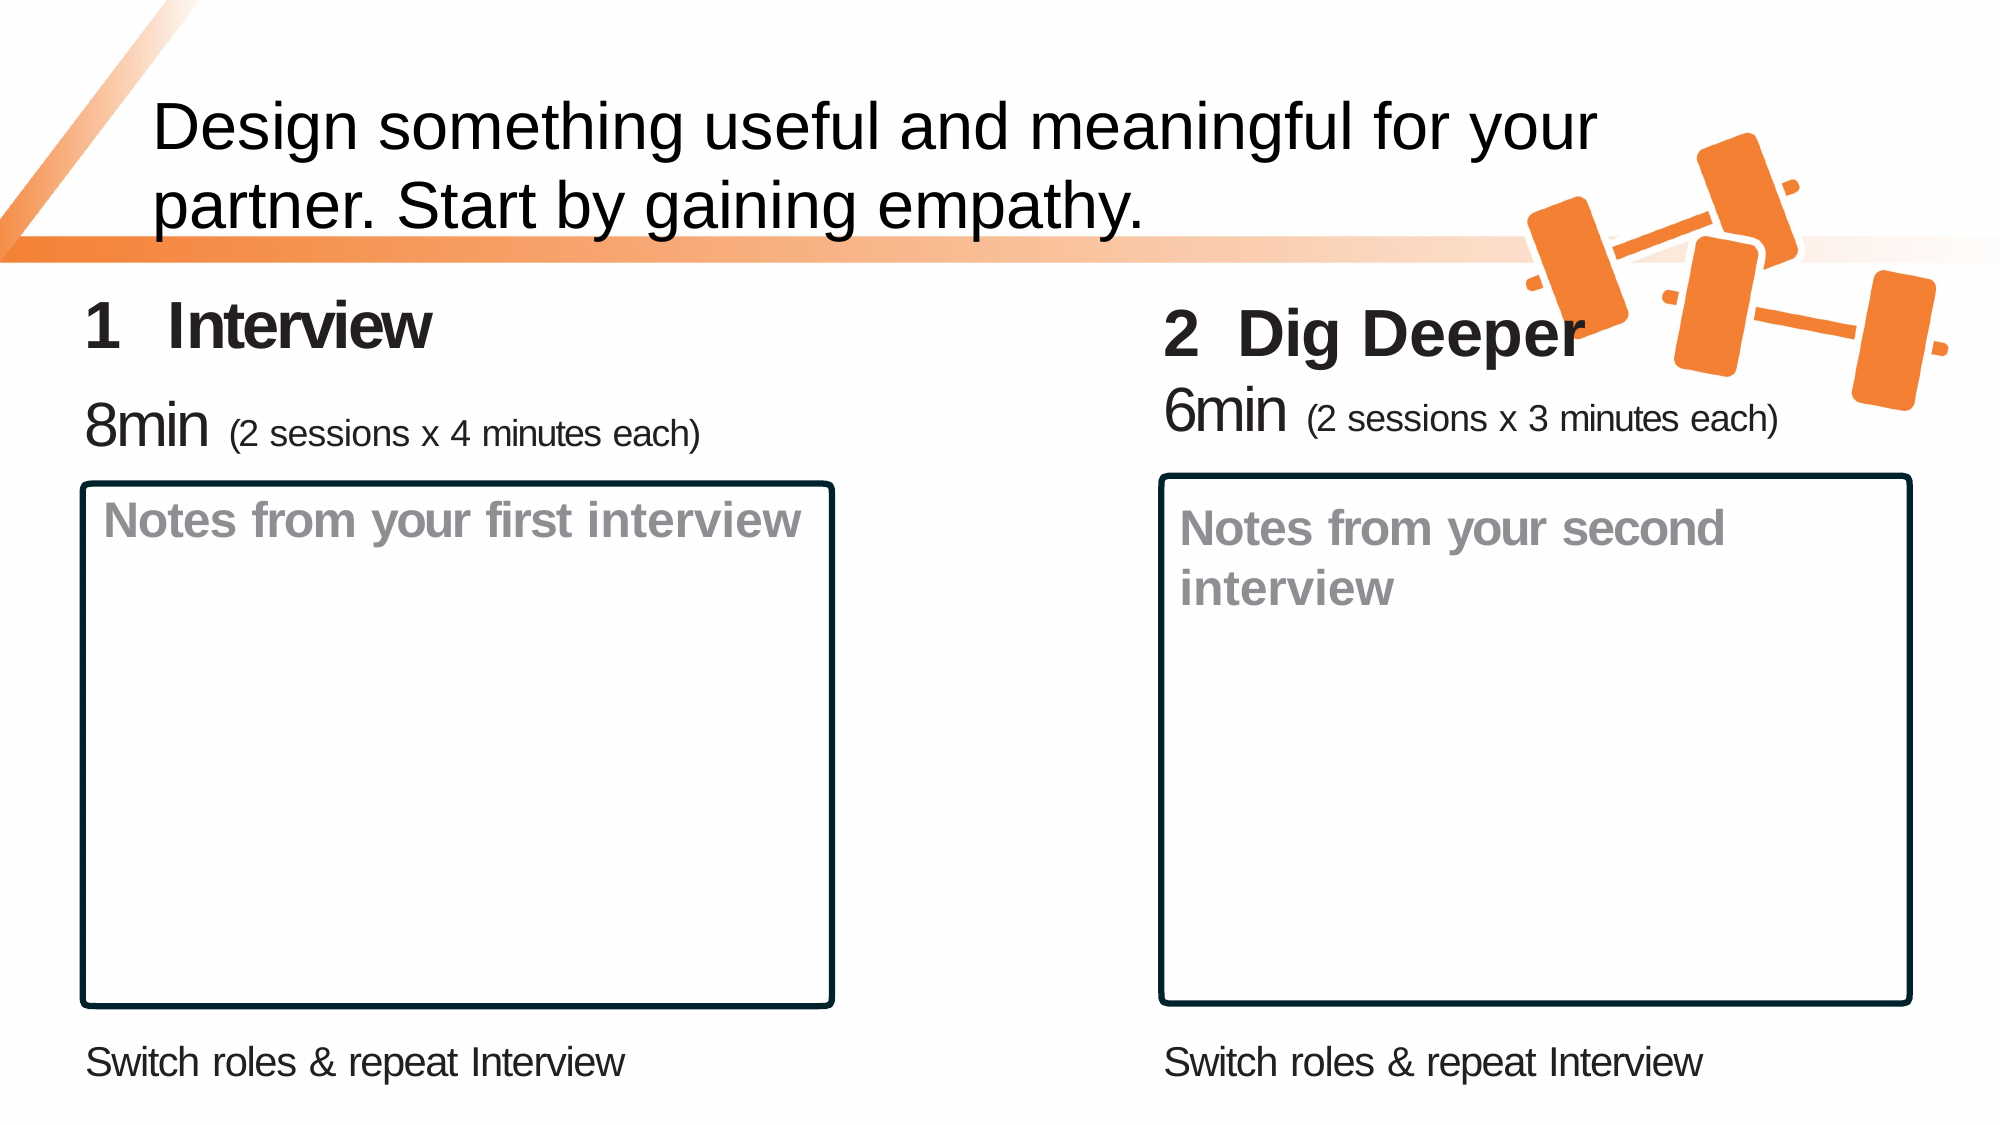

# Design something useful and meaningful for your partner. Start by gaining empathy.
1       Interview
2  Dig Deeper
6min (2 sessions x 3 minutes each)
8min (2 sessions x 4 minutes each)

Notes from your first interview
Notes from your second interview
Switch roles & repeat Interview
Switch roles & repeat Interview

d.